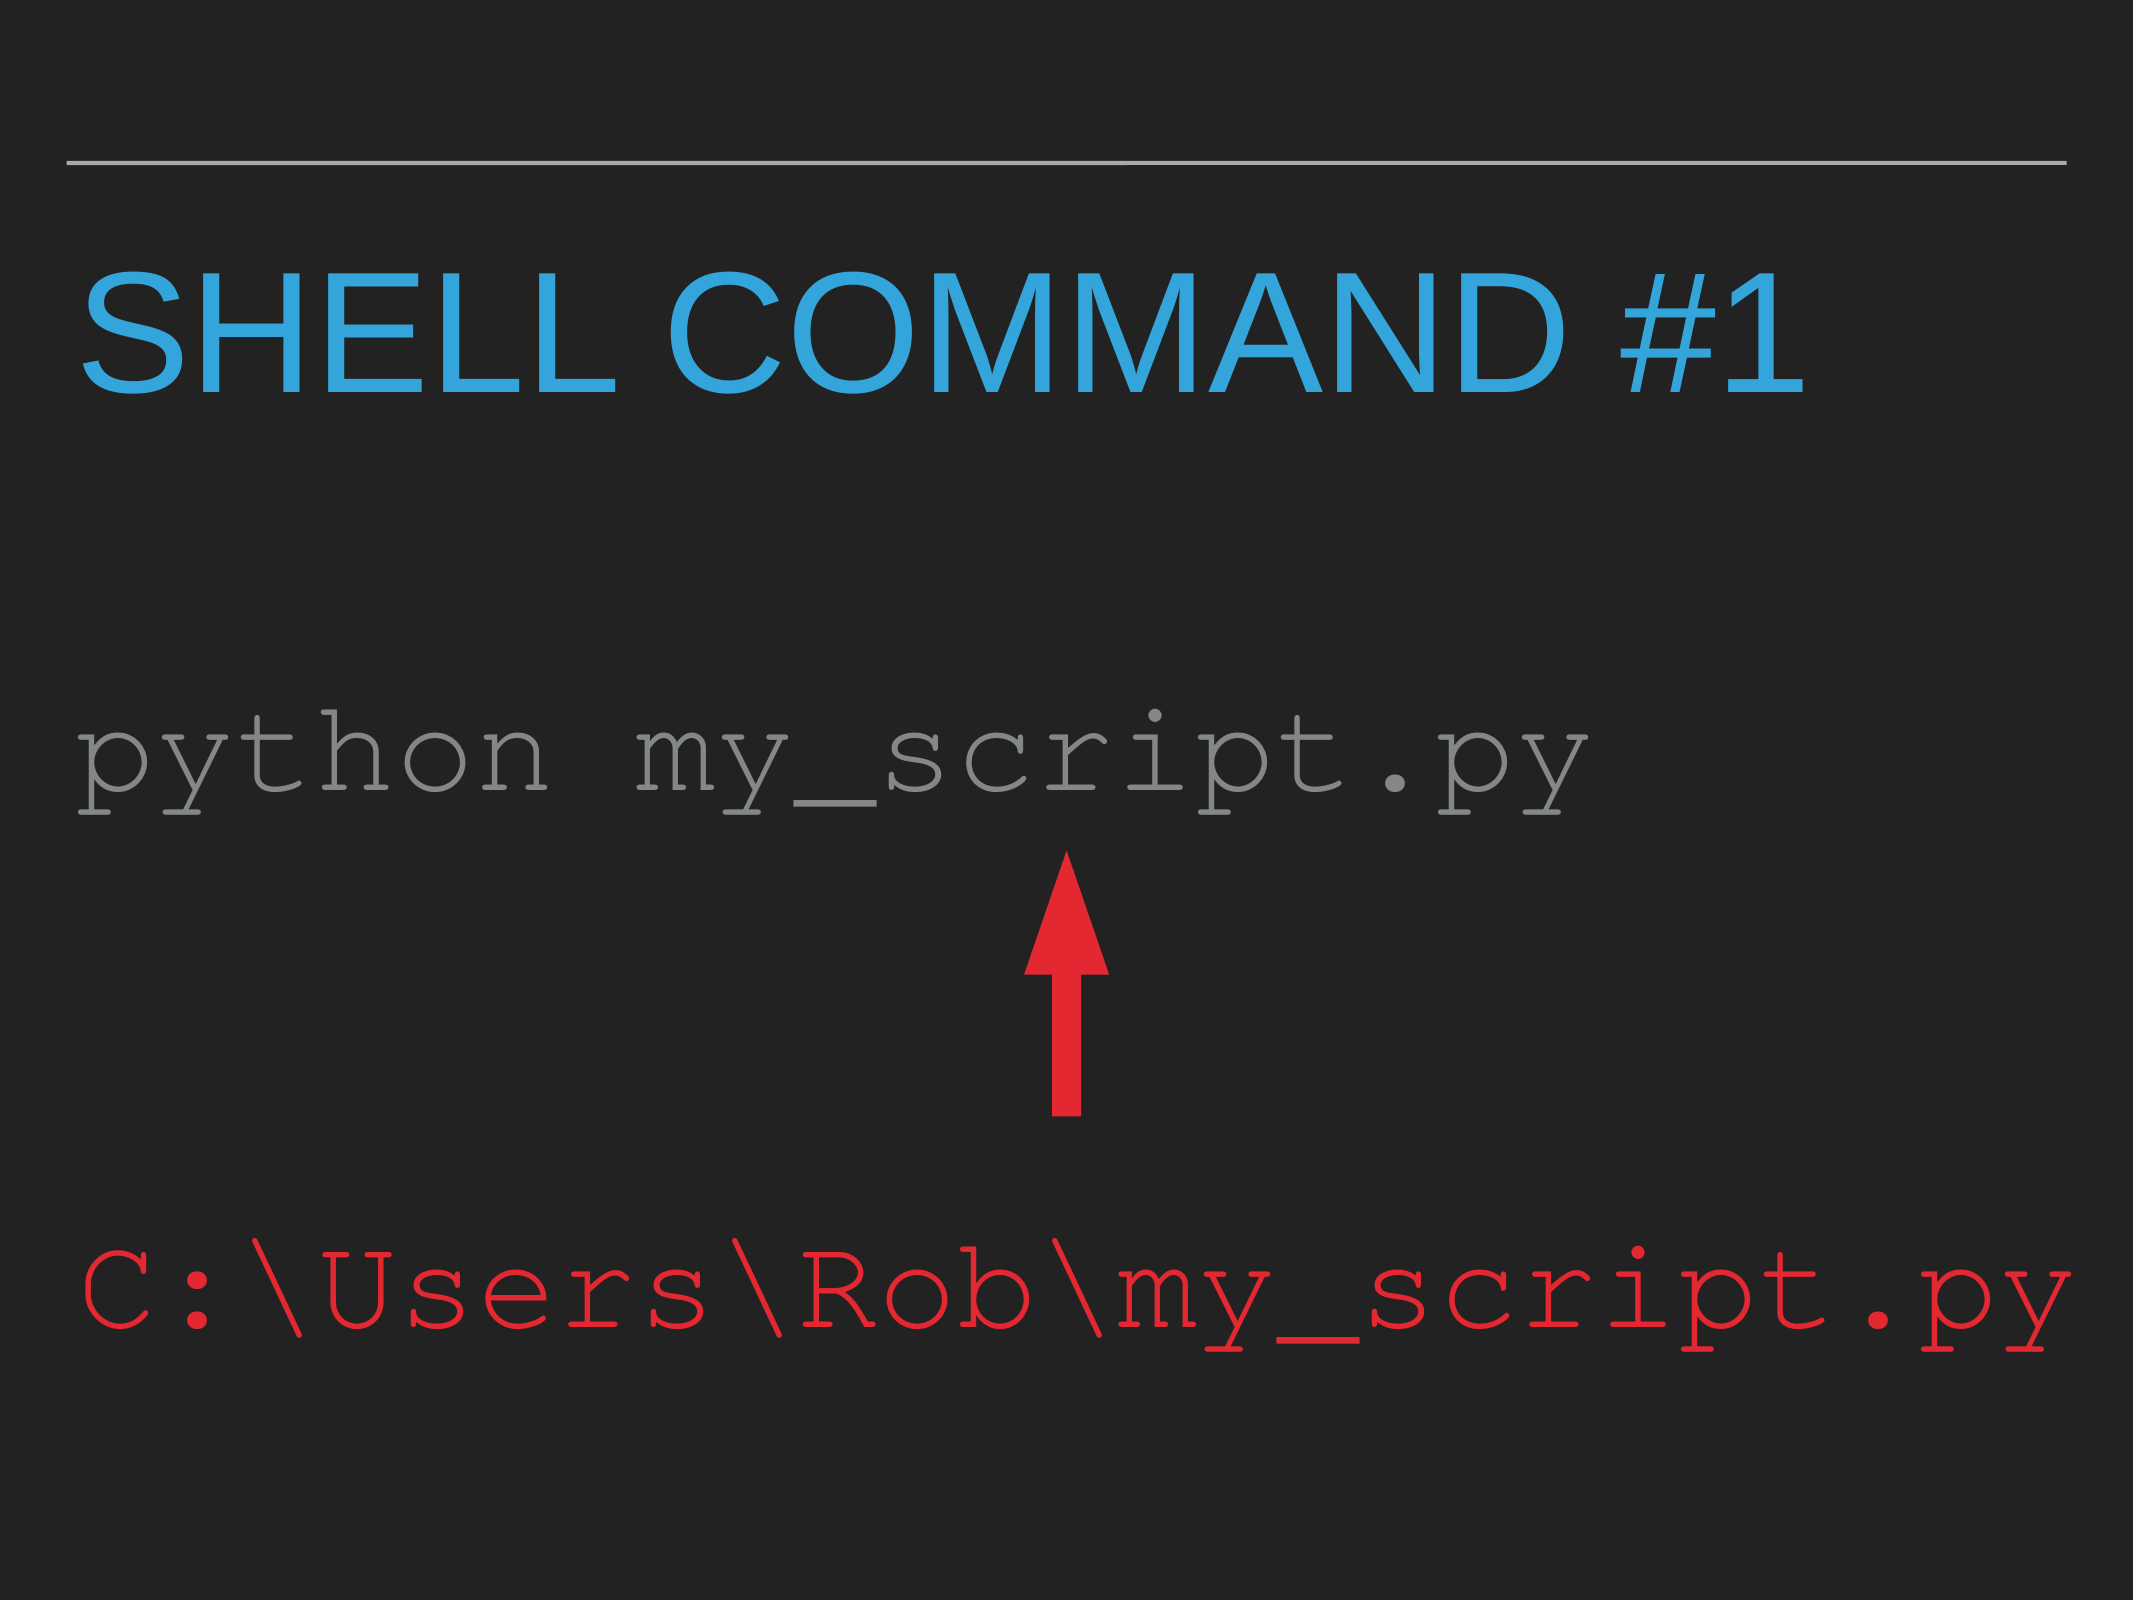

# Shell command #1
python my_script.py

C:\Users\Rob\my_script.py